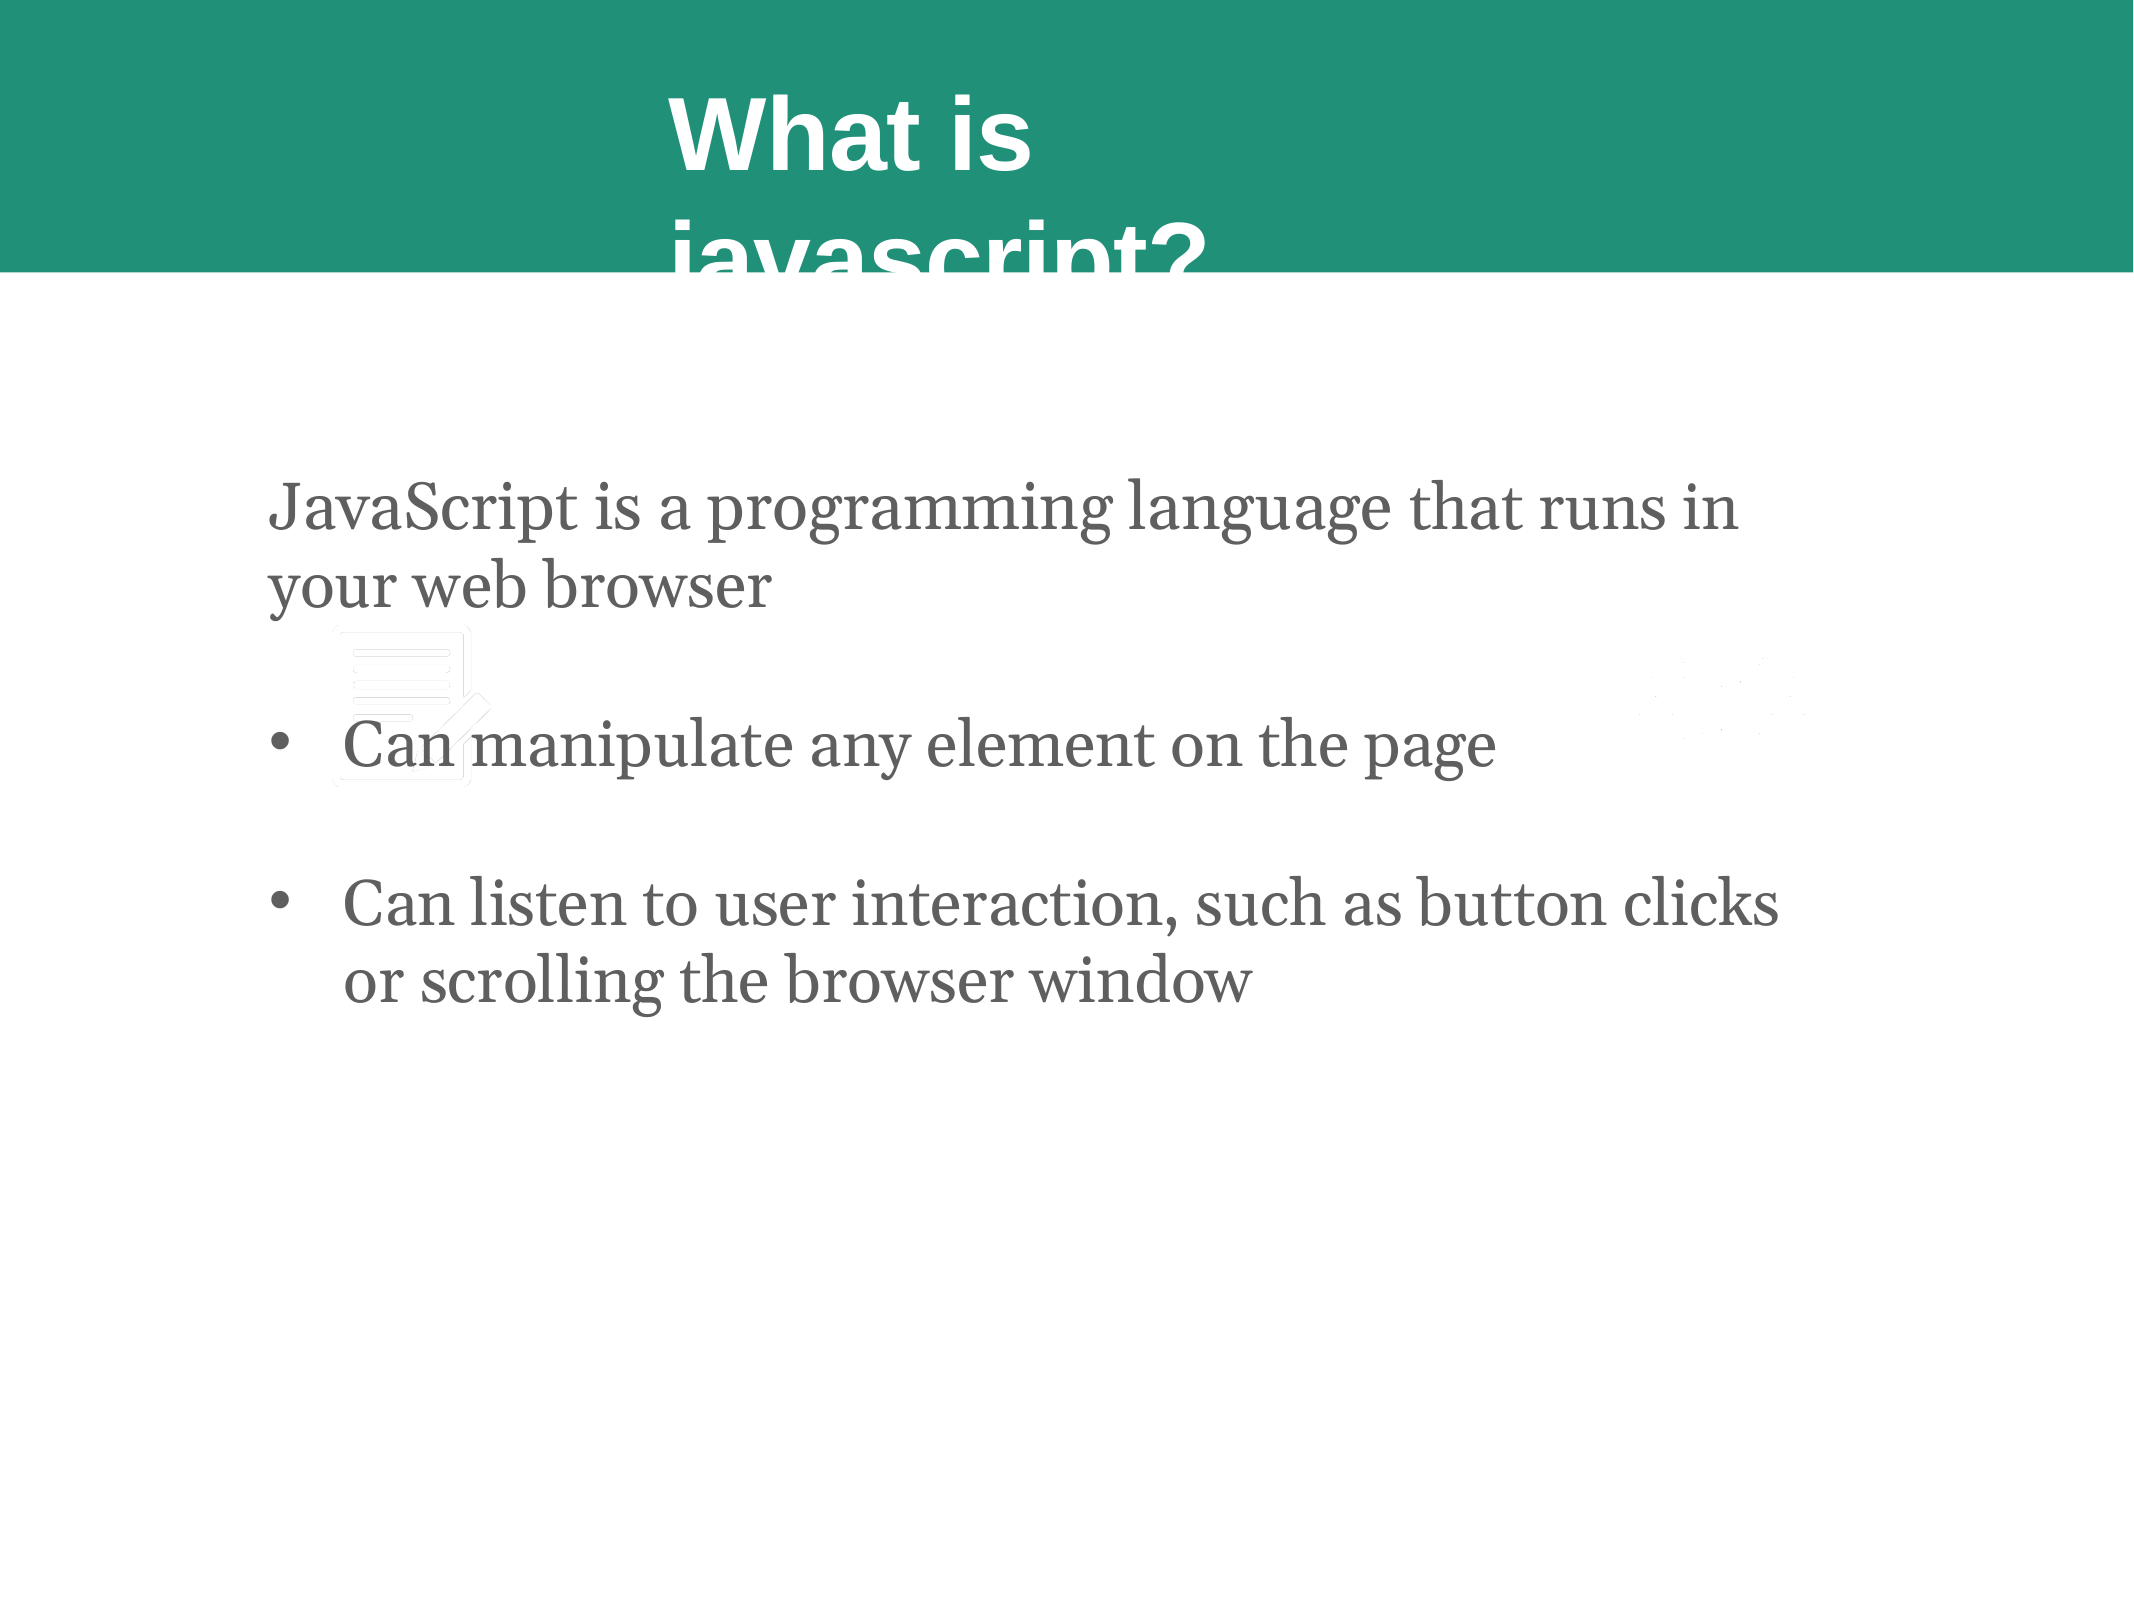

# What is javascript?
JavaScript is a programming language that runs in your web browser

Can manipulate any element on the page

Can listen to user interaction, such as button clicks or scrolling the browser window